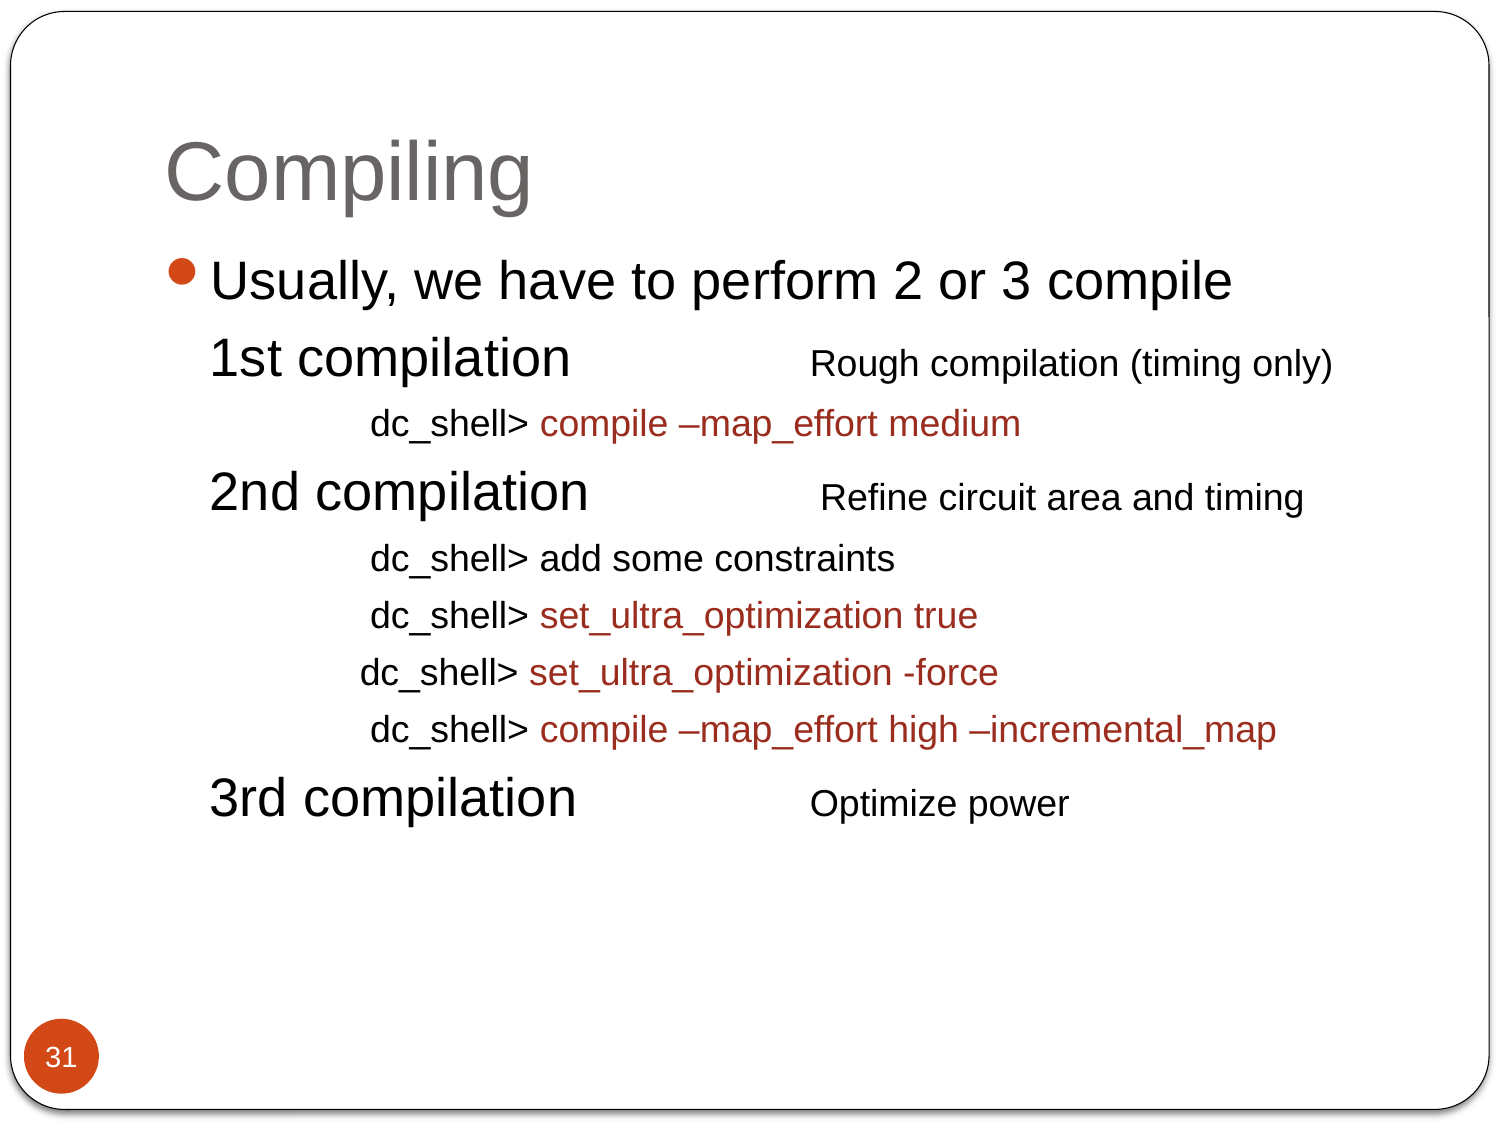

# Compiling
Usually, we have to perform 2 or 3 compile
	1st compilation 		Rough compilation (timing only)
		 dc_shell> compile –map_effort medium
	2nd compilation		 Refine circuit area and timing
		 dc_shell> add some constraints
		 dc_shell> set_ultra_optimization true
		dc_shell> set_ultra_optimization -force
		 dc_shell> compile –map_effort high –incremental_map
	3rd compilation		Optimize power

31